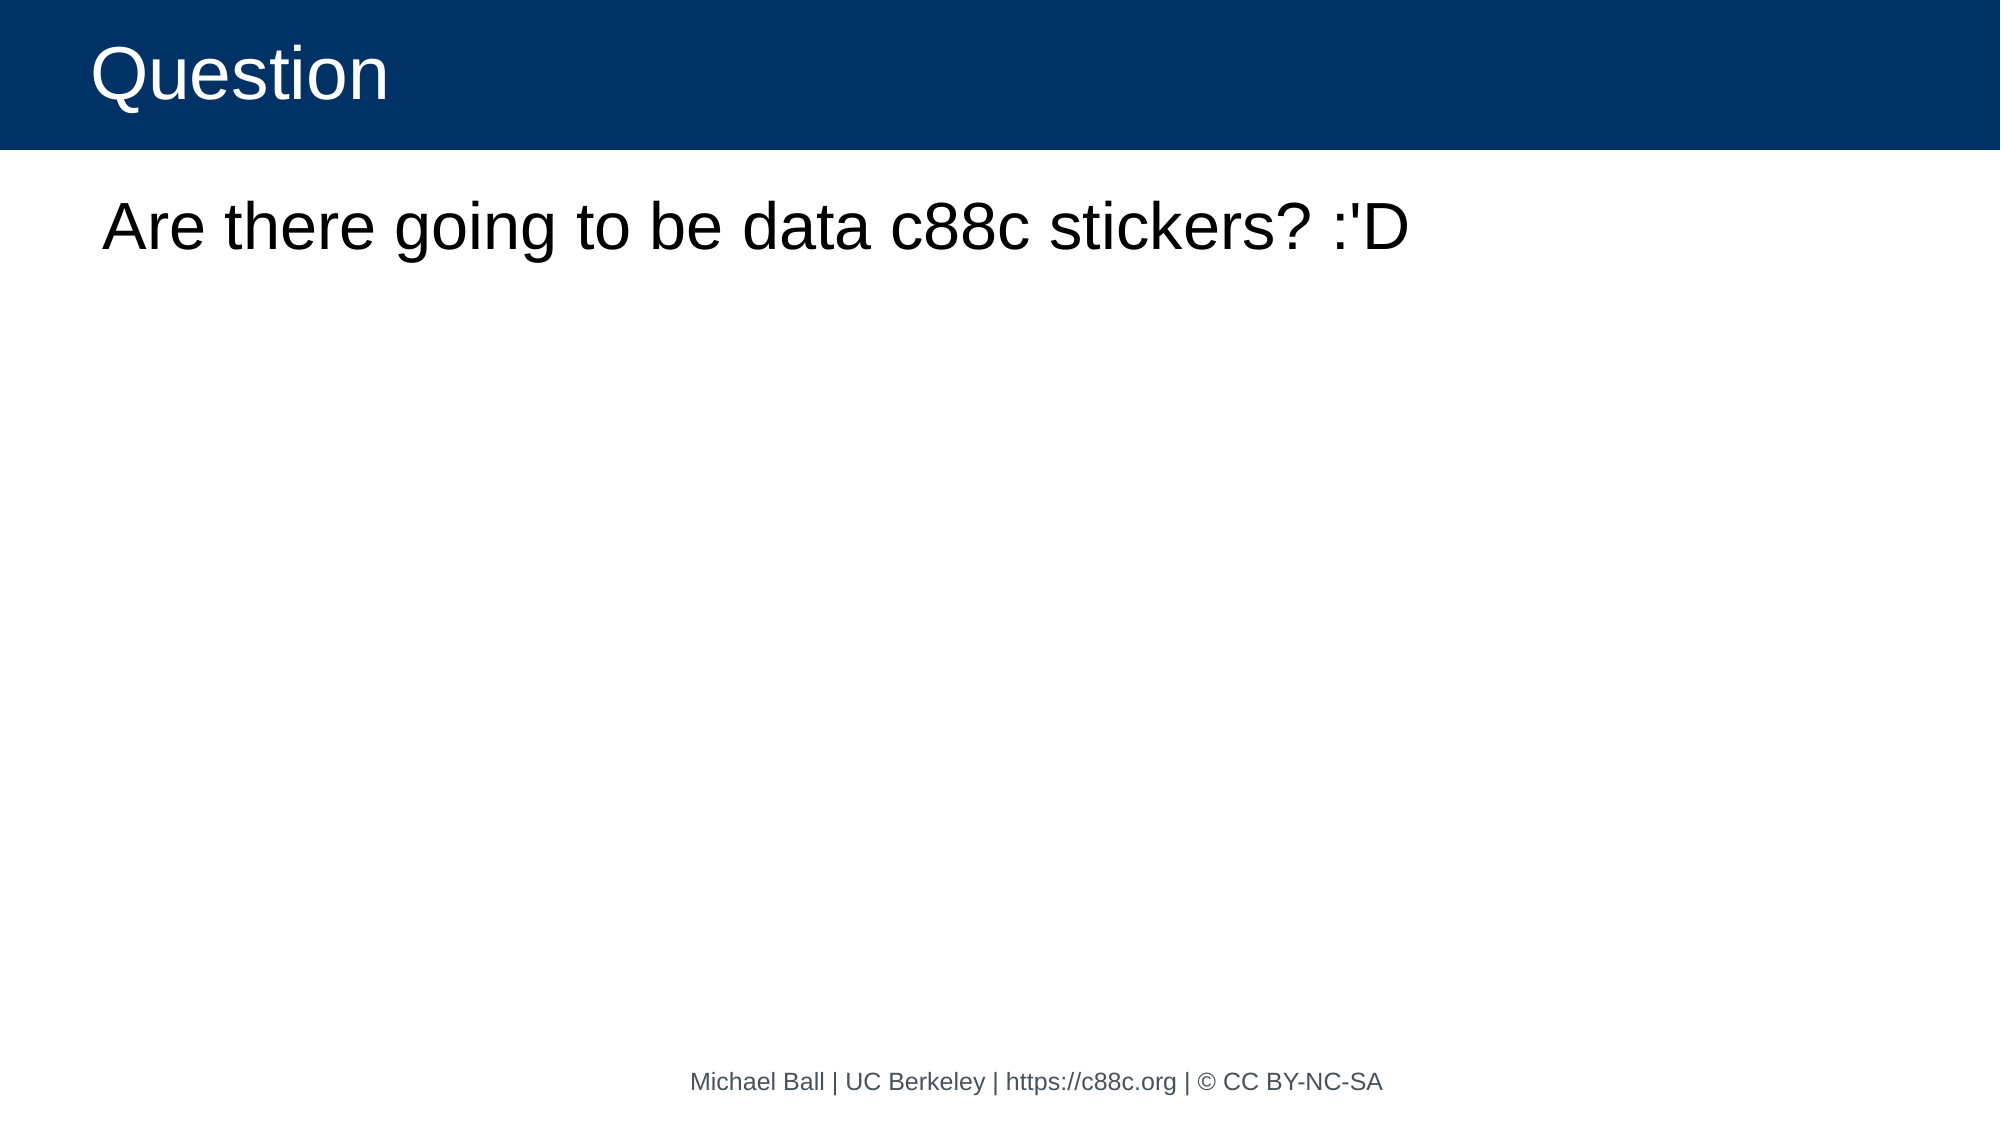

# Question
Are there going to be data c88c stickers? :'D

Michael Ball | UC Berkeley | https://c88c.org | © CC BY-NC-SA